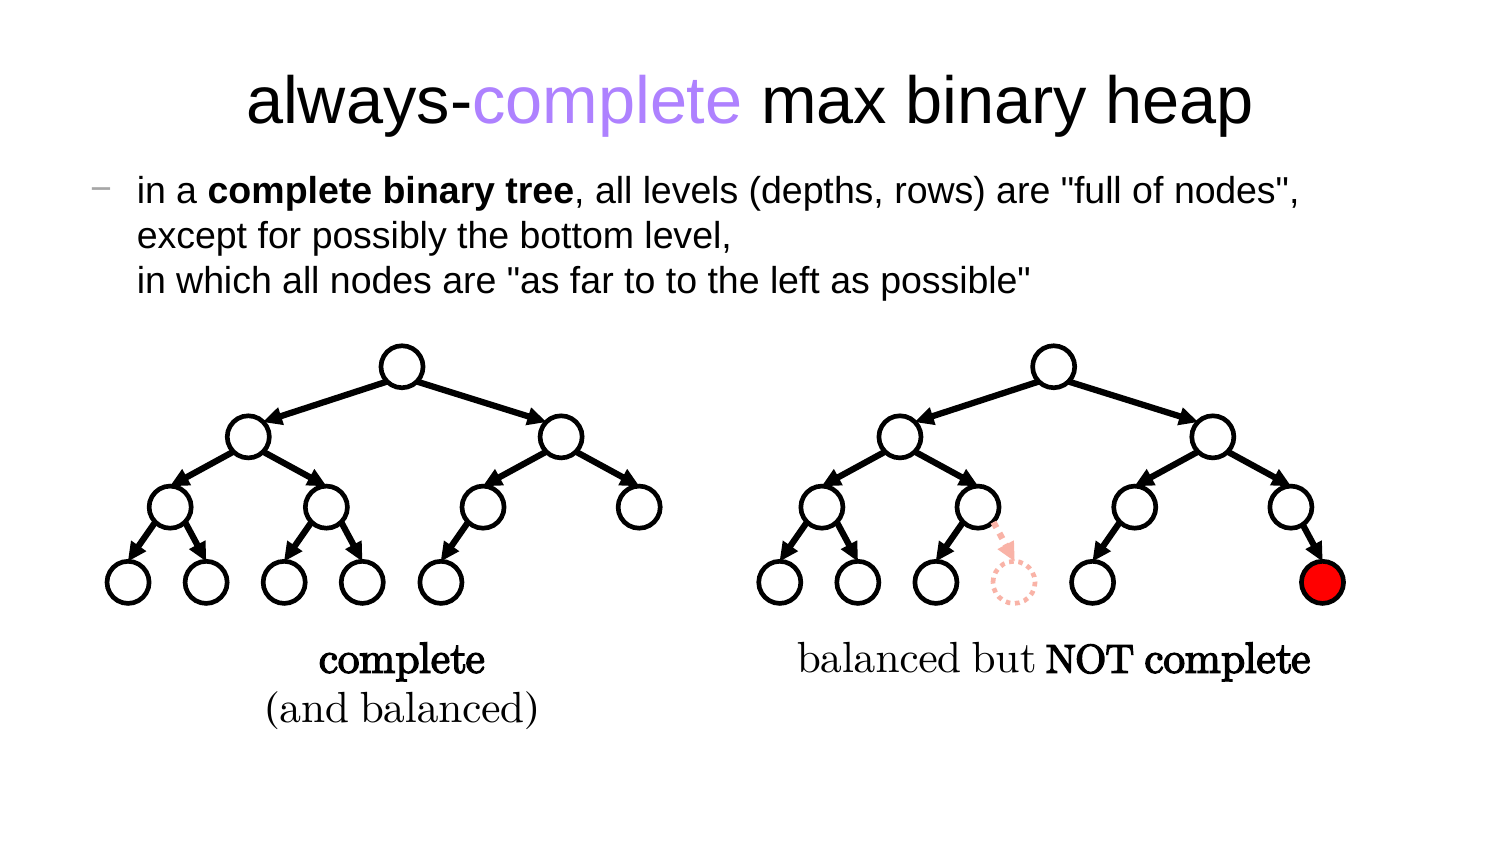

# always-complete max binary heap
in a complete binary tree, all levels (depths, rows) are "full of nodes",
except for possibly the bottom level,
in which all nodes are "as far to to the left as possible"

10
5
16
2
8
13
18
1
4
6
9
11
10
5
16
2
8
13
18
1
4
6

11

complete
(and balanced)
balanced but NOT complete